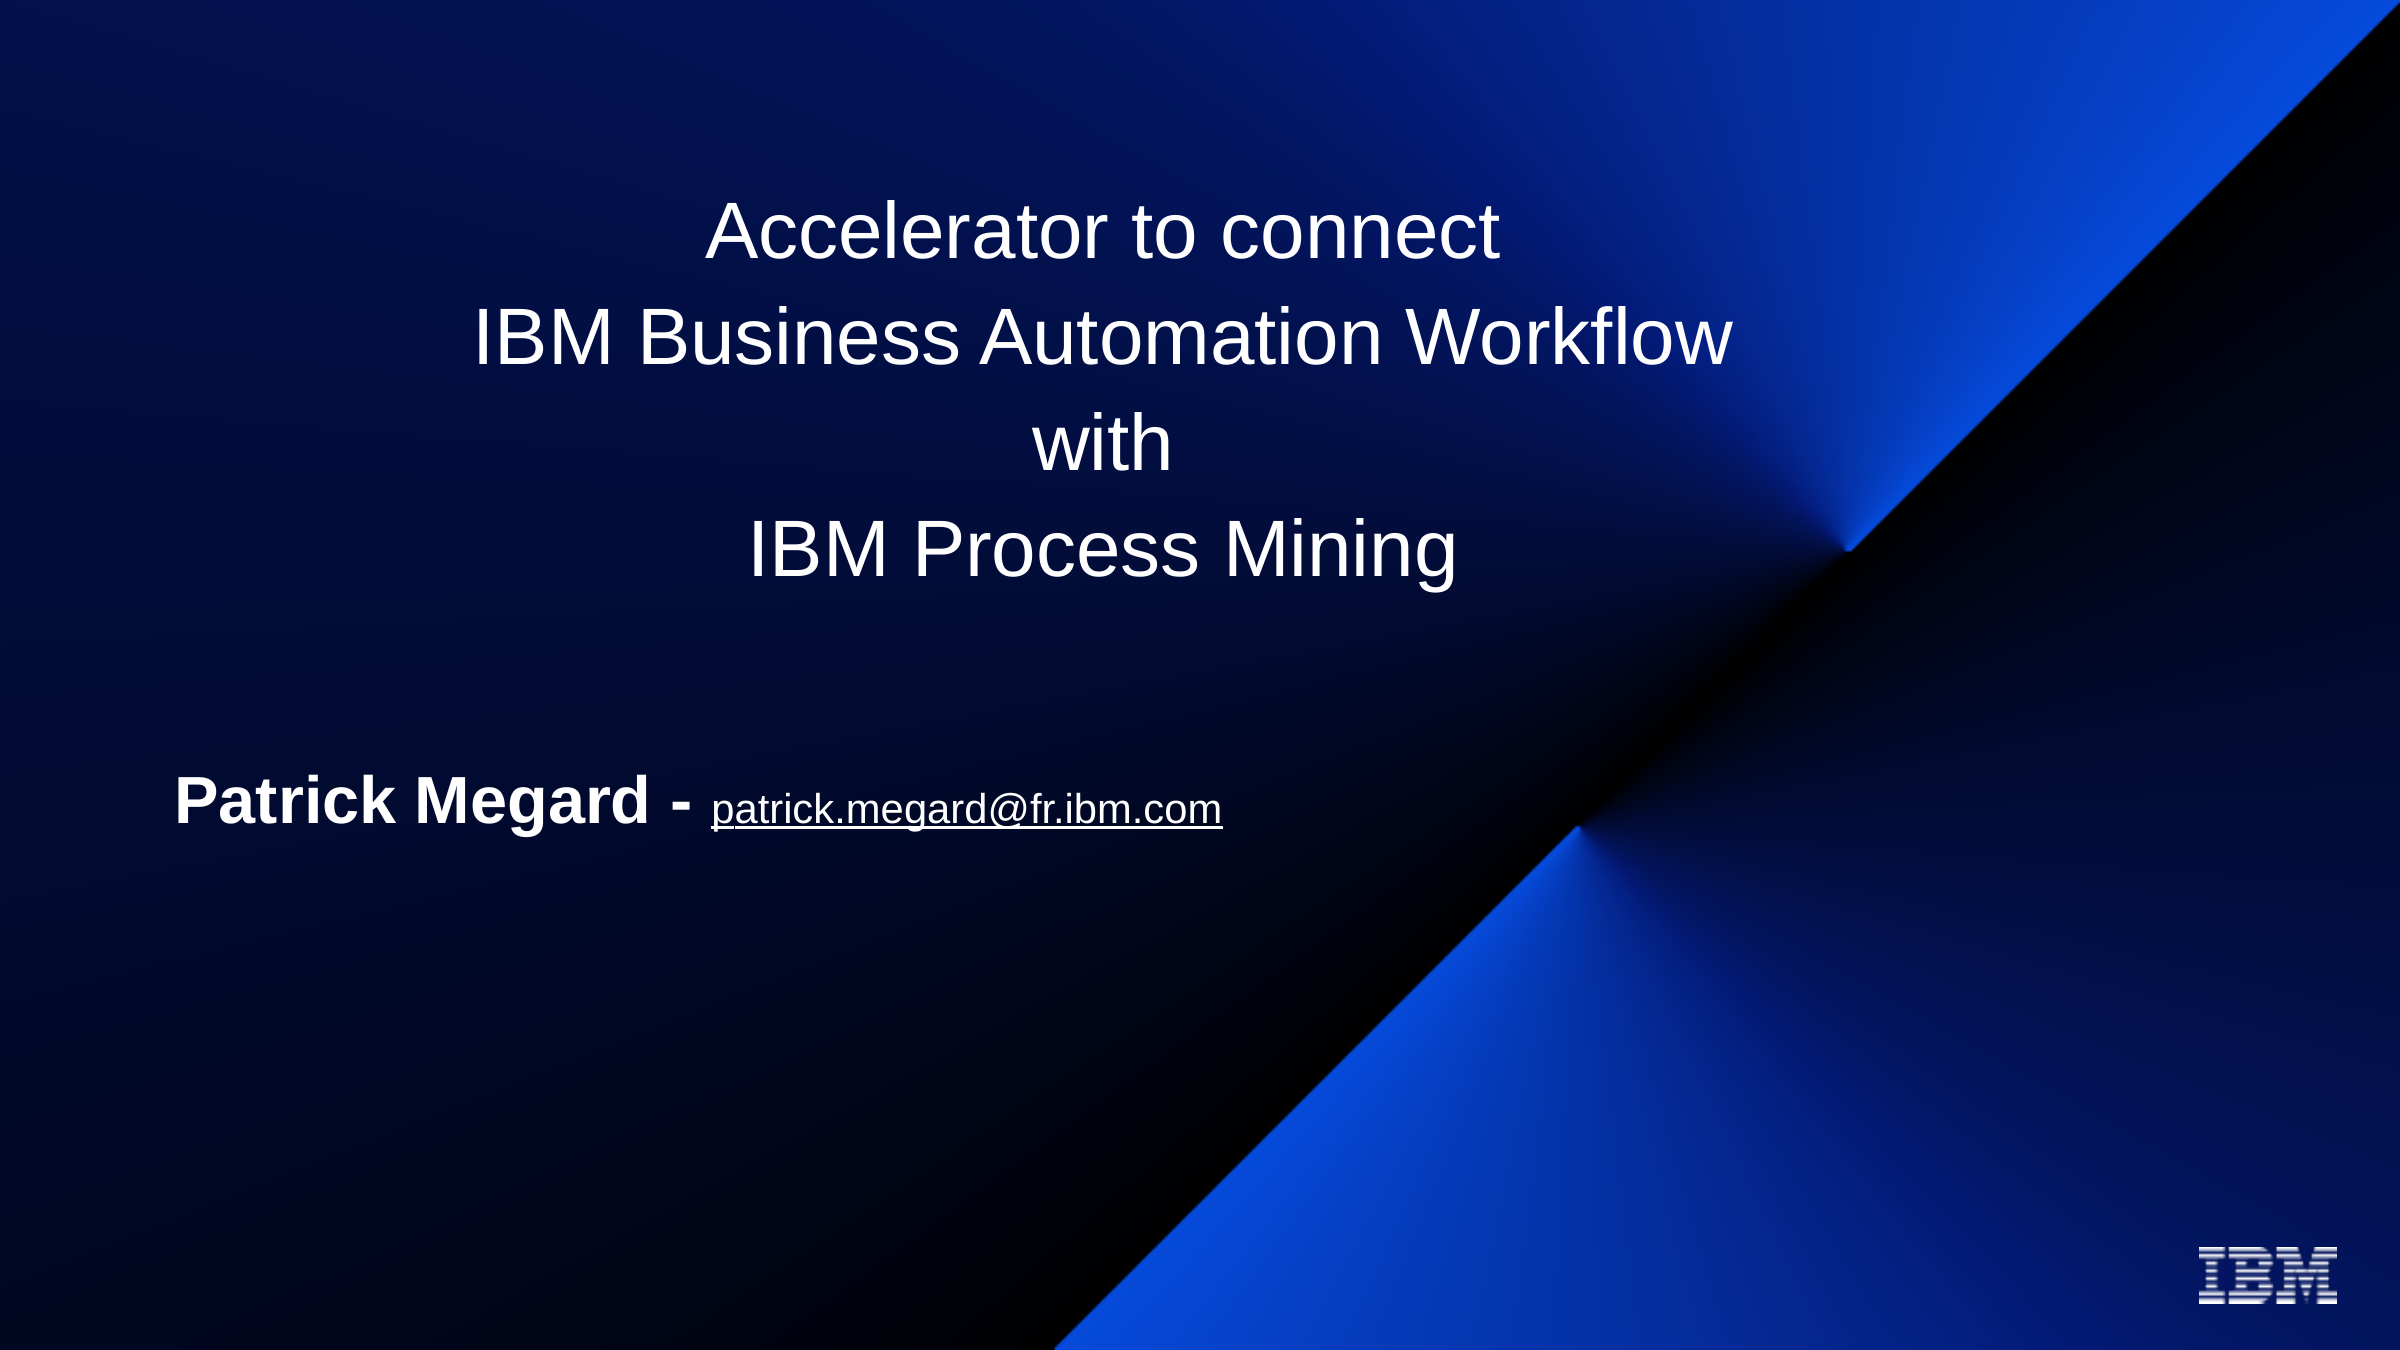

Accelerator to connect
IBM Business Automation Workflow
with
IBM Process Mining

Patrick Megard - patrick.megard@fr.ibm.com